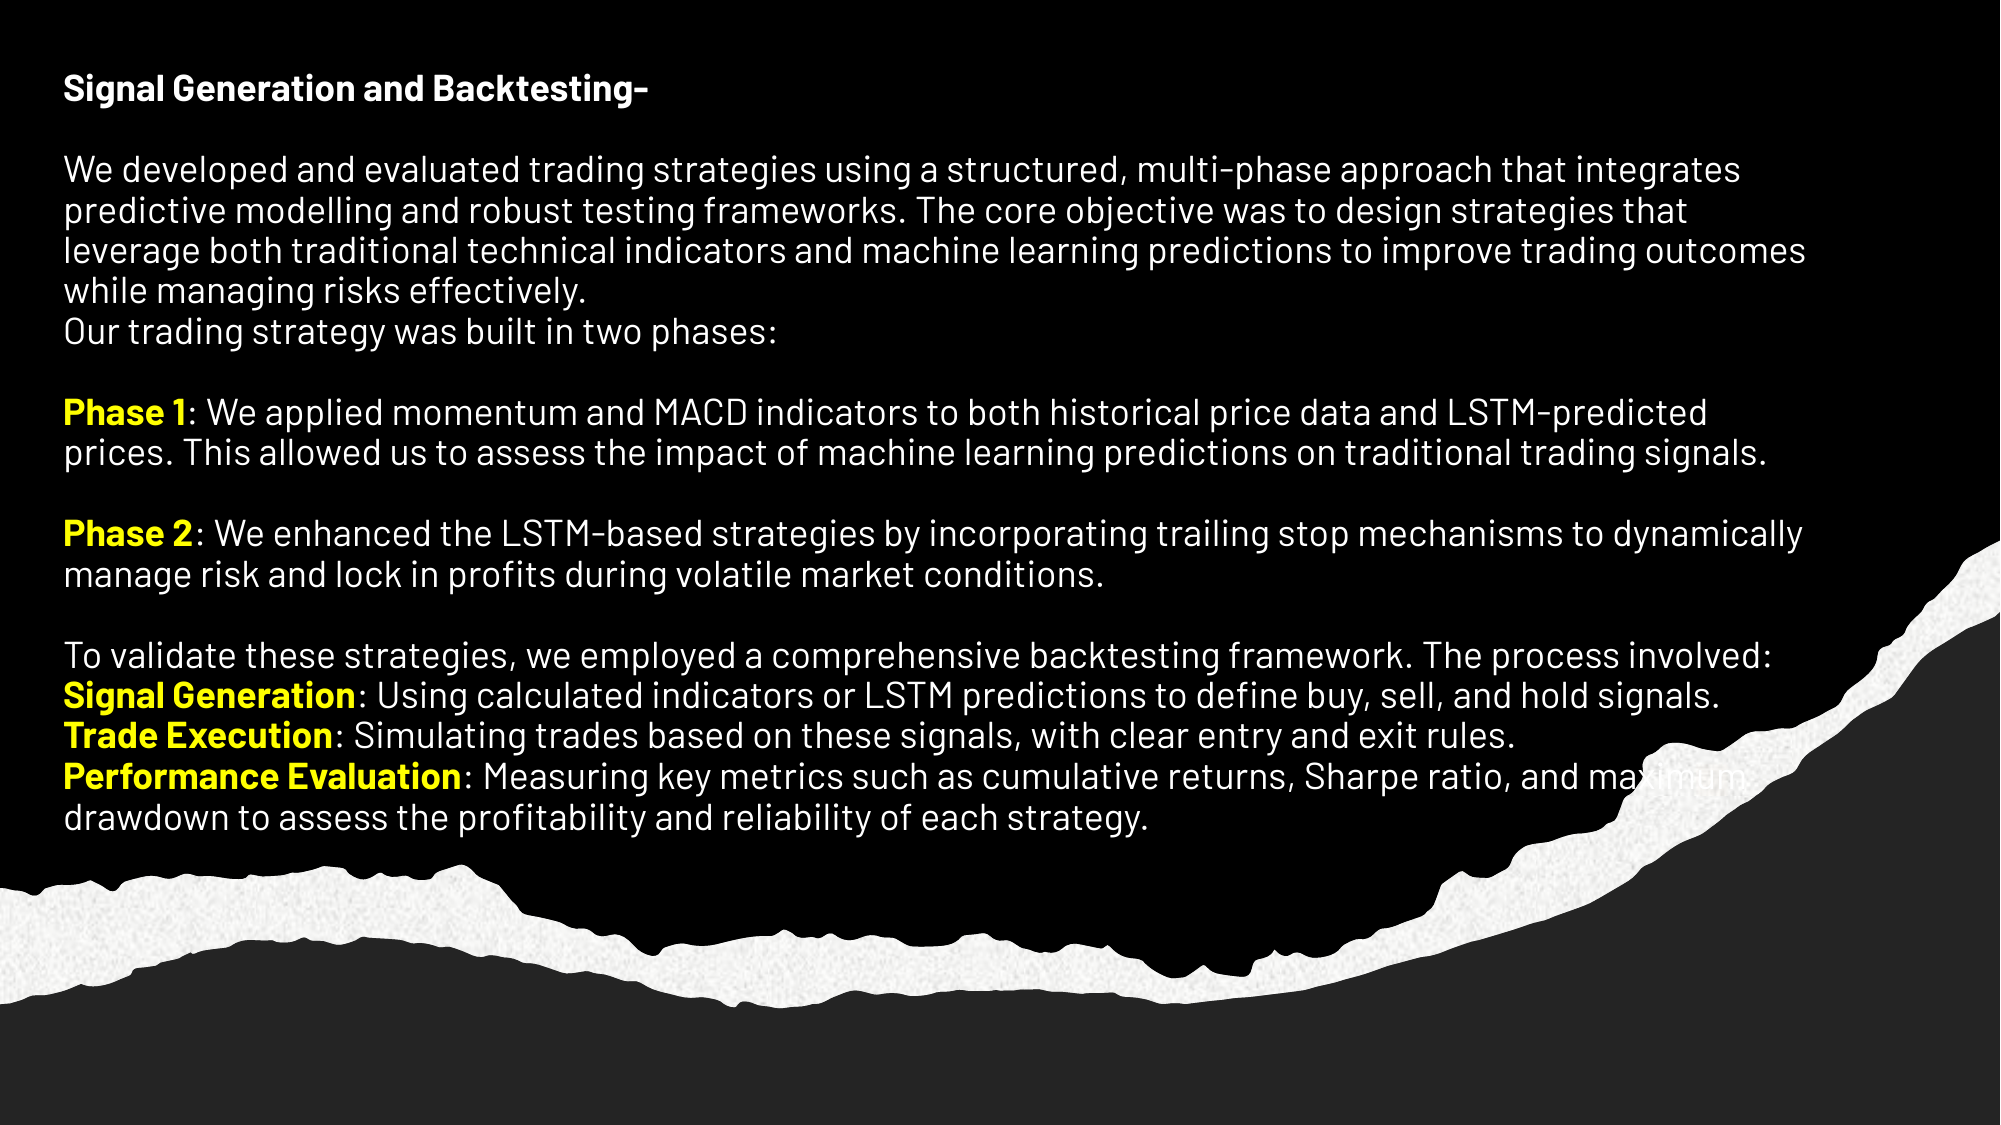

# Signal Generation and Backtesting- We developed and evaluated trading strategies using a structured, multi-phase approach that integrates predictive modelling and robust testing frameworks. The core objective was to design strategies that leverage both traditional technical indicators and machine learning predictions to improve trading outcomes while managing risks effectively. Our trading strategy was built in two phases: Phase 1: We applied momentum and MACD indicators to both historical price data and LSTM-predicted prices. This allowed us to assess the impact of machine learning predictions on traditional trading signals. Phase 2: We enhanced the LSTM-based strategies by incorporating trailing stop mechanisms to dynamically manage risk and lock in profits during volatile market conditions. To validate these strategies, we employed a comprehensive backtesting framework. The process involved: Signal Generation: Using calculated indicators or LSTM predictions to define buy, sell, and hold signals. Trade Execution: Simulating trades based on these signals, with clear entry and exit rules. Performance Evaluation: Measuring key metrics such as cumulative returns, Sharpe ratio, and maximum drawdown to assess the profitability and reliability of each strategy.